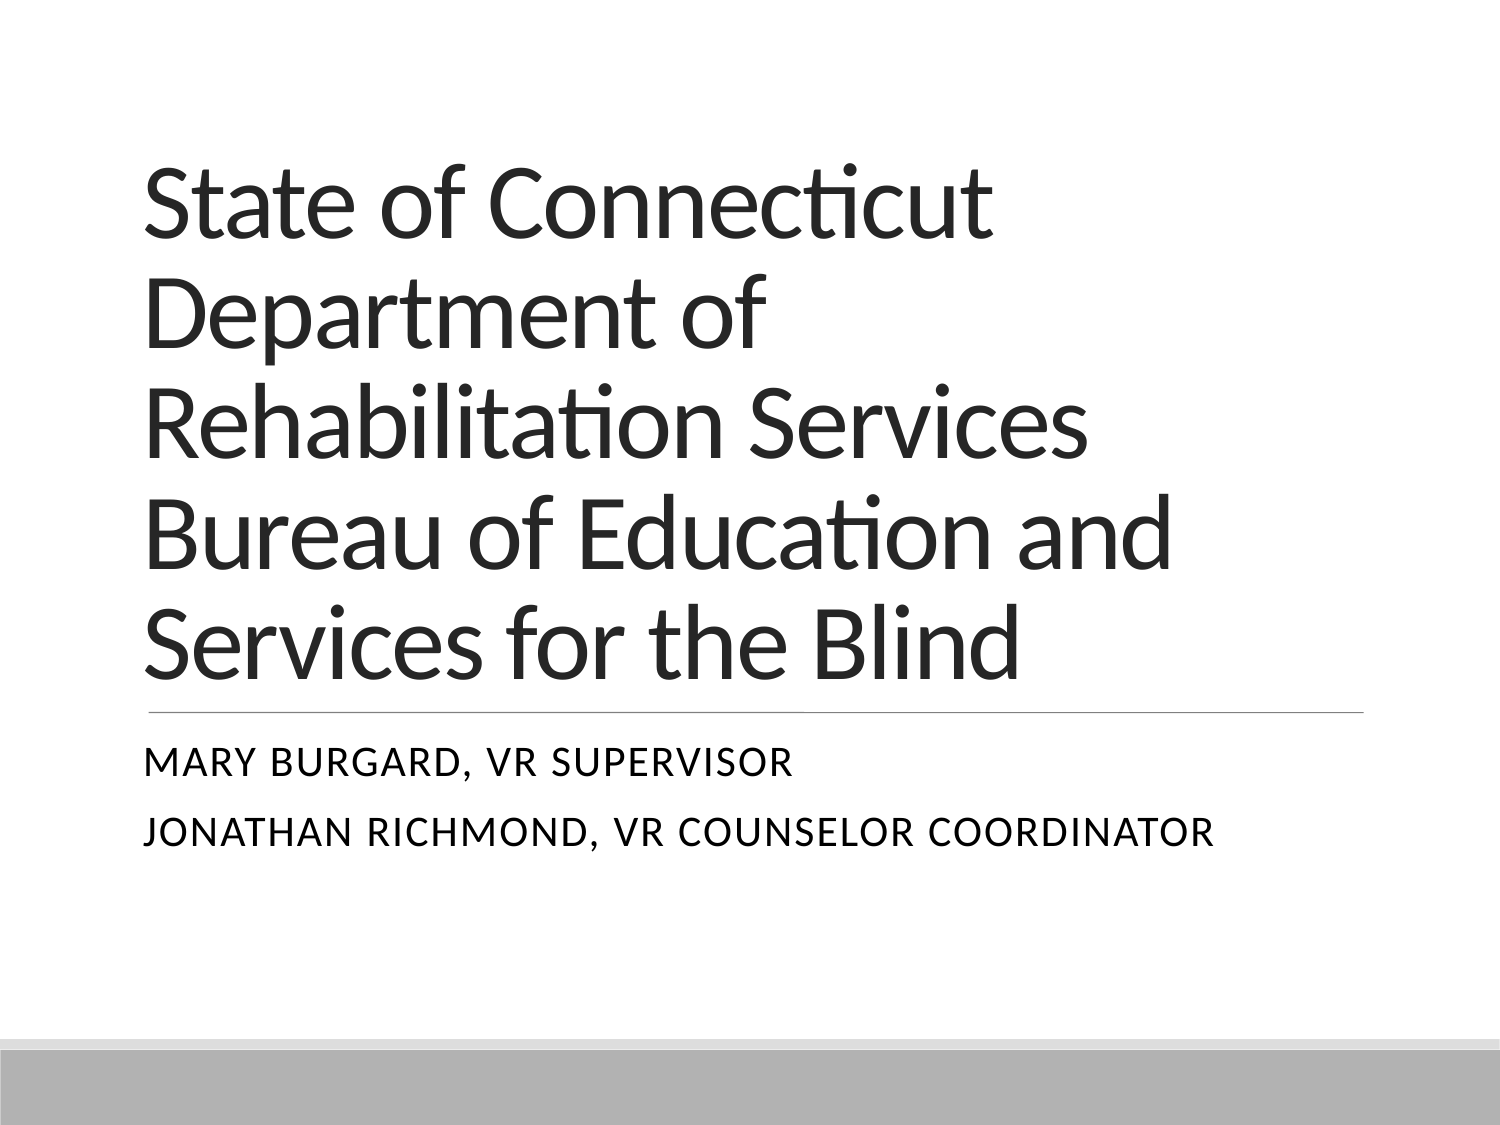

# State of Connecticut Department of Rehabilitation Services Bureau of Education and Services for the Blind
Mary Burgard, VR Supervisor
Jonathan Richmond, VR Counselor Coordinator
12